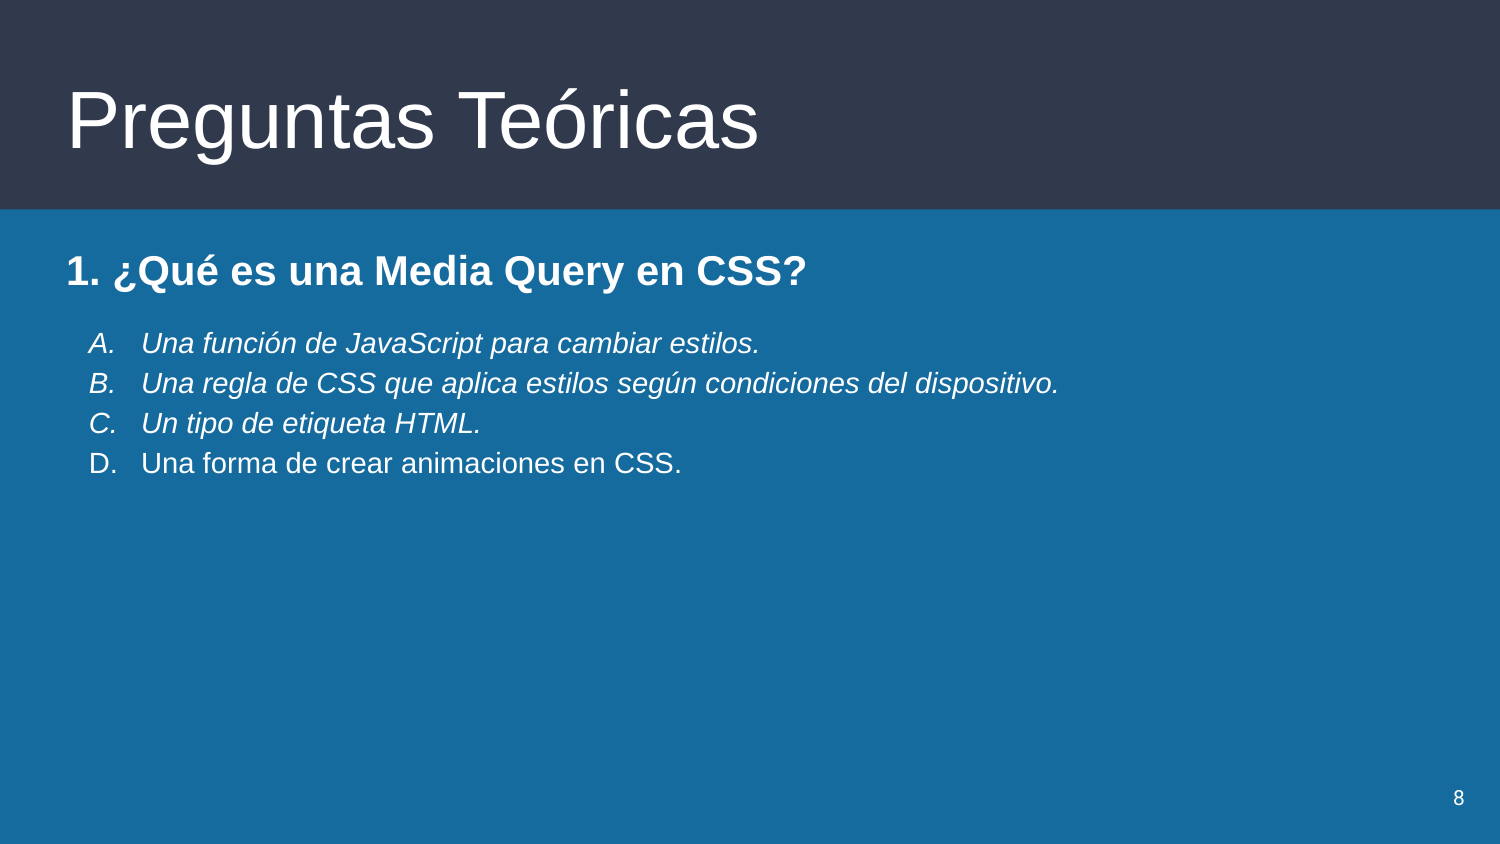

# Preguntas Teóricas
1. ¿Qué es una Media Query en CSS?
Una función de JavaScript para cambiar estilos.
Una regla de CSS que aplica estilos según condiciones del dispositivo.
Un tipo de etiqueta HTML.
Una forma de crear animaciones en CSS.

8